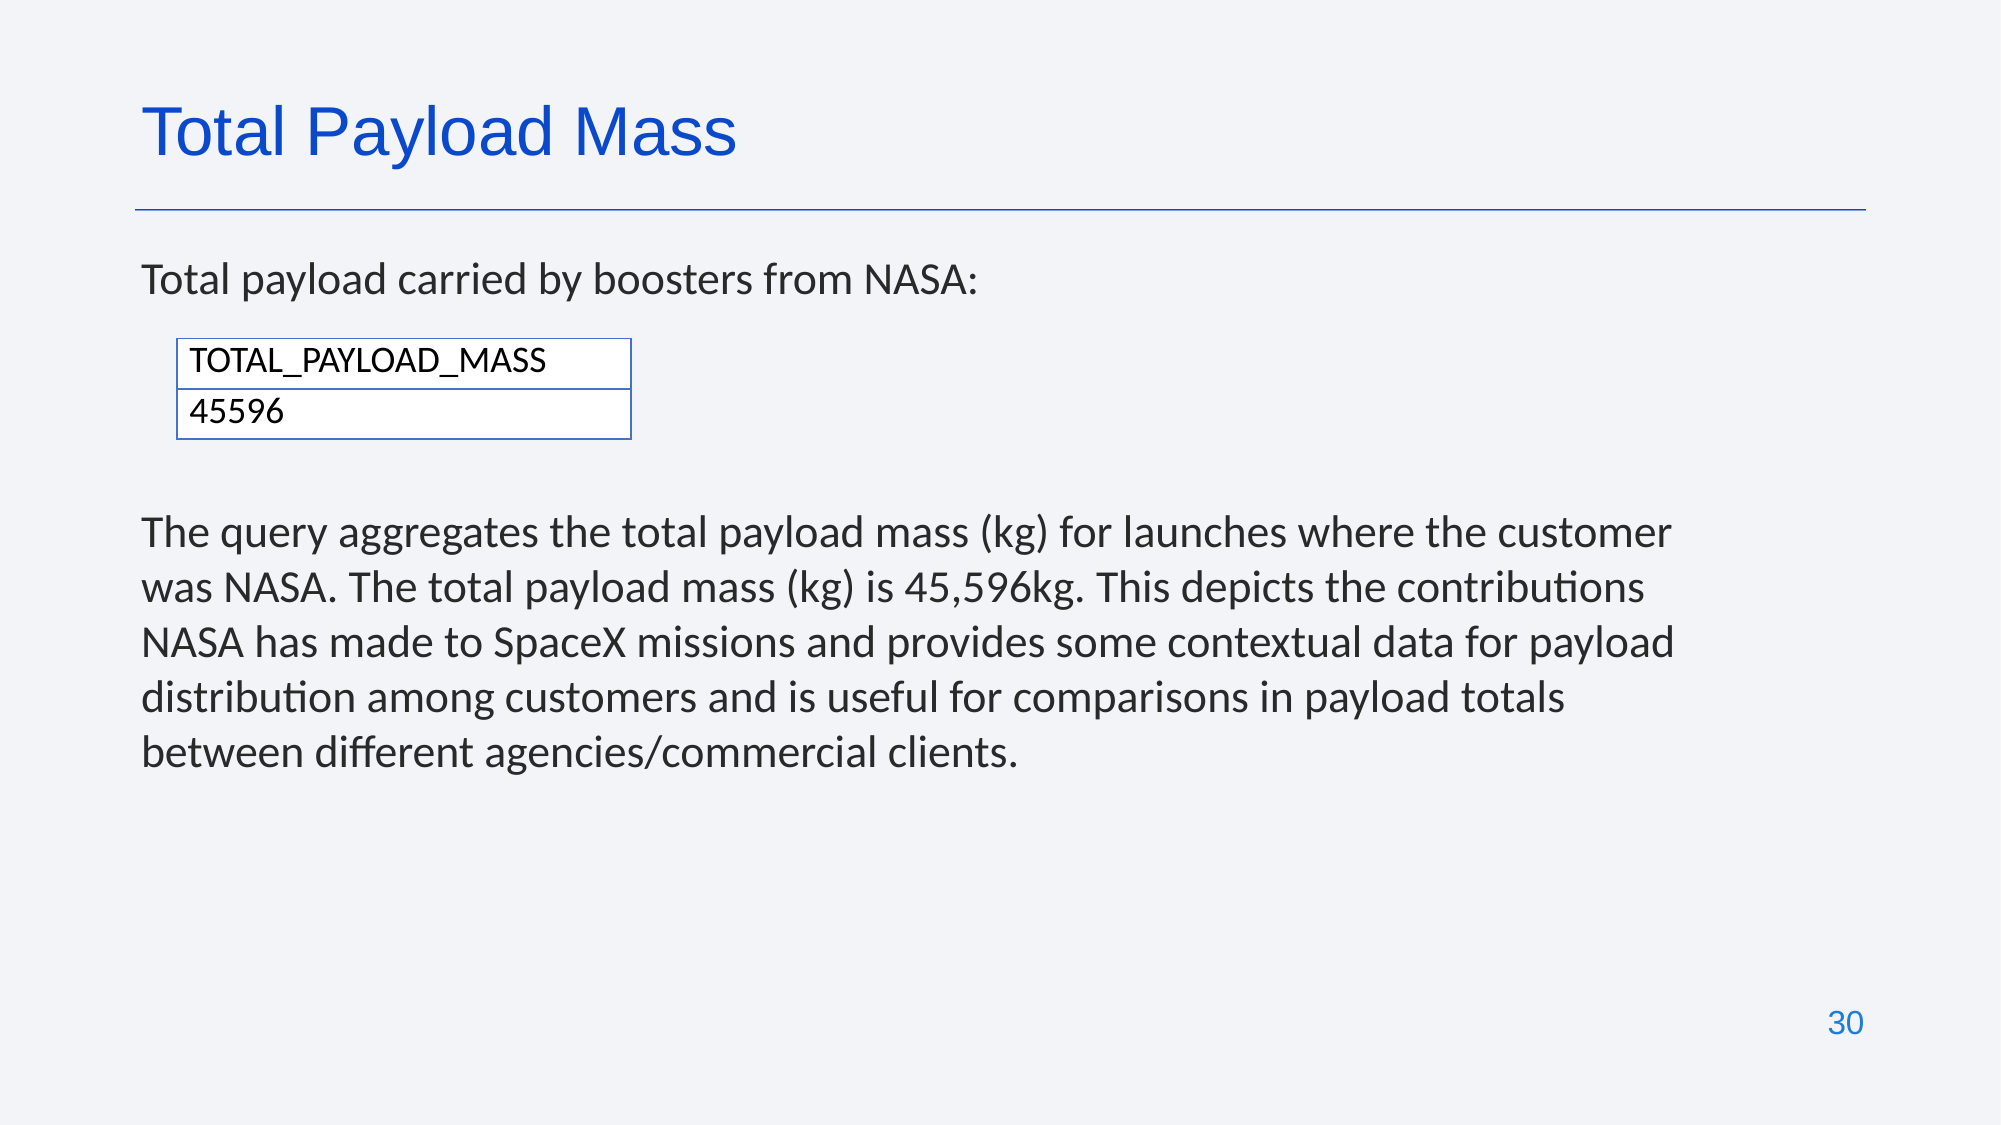

Total Payload Mass
Total payload carried by boosters from NASA:

The query aggregates the total payload mass (kg) for launches where the customer was NASA. The total payload mass (kg) is 45,596kg. This depicts the contributions NASA has made to SpaceX missions and provides some contextual data for payload distribution among customers and is useful for comparisons in payload totals between different agencies/commercial clients.
| TOTAL\_PAYLOAD\_MASS |
| --- |
| 45596 |
30